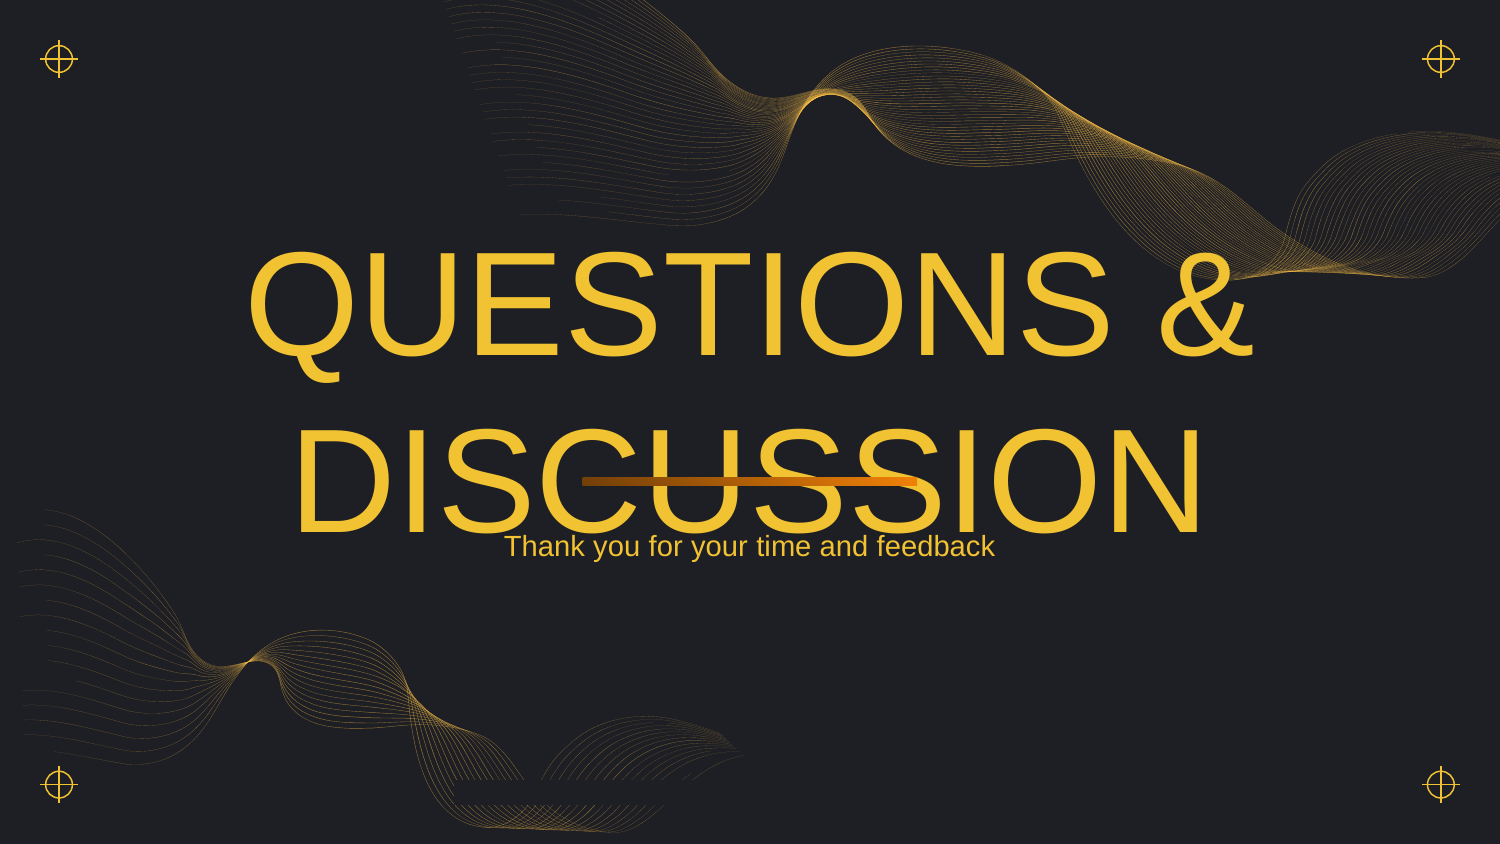

# QUESTIONS & DISCUSSION

Thank you for your time and feedback